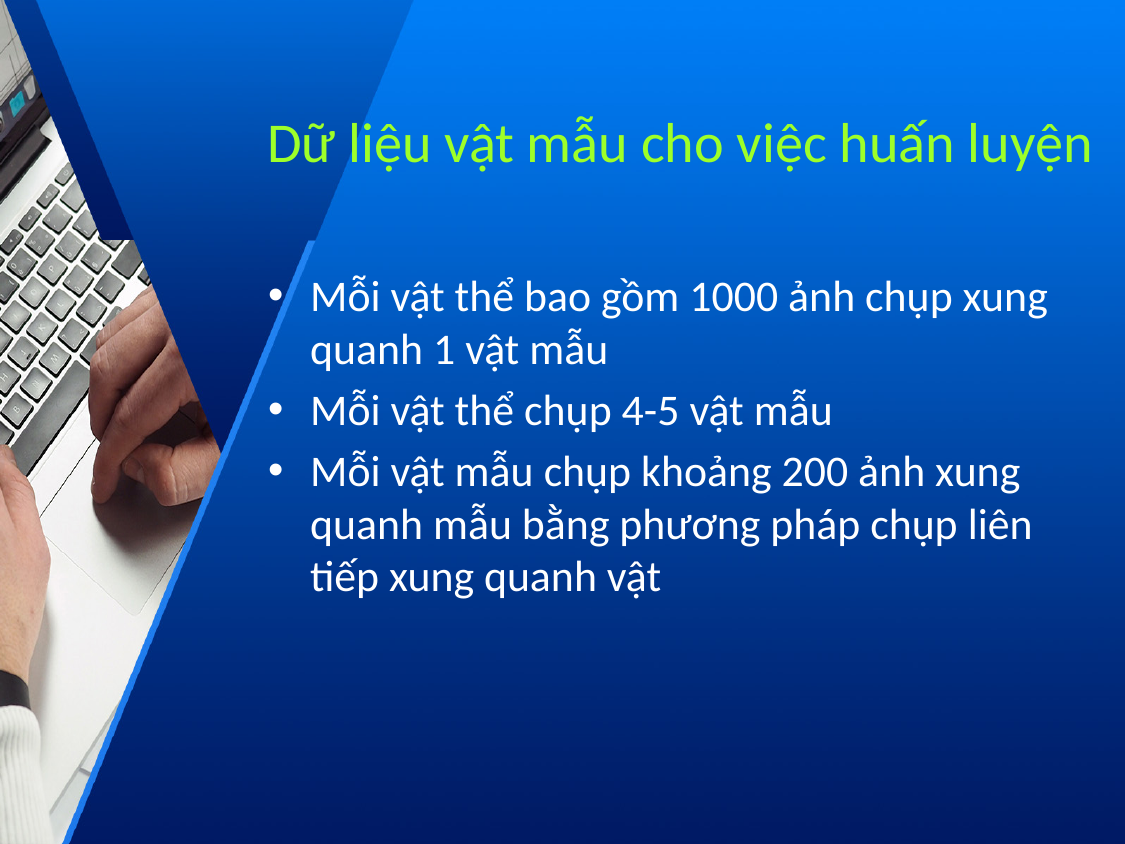

# Dữ liệu vật mẫu cho việc huấn luyện
Mỗi vật thể bao gồm 1000 ảnh chụp xung quanh 1 vật mẫu
Mỗi vật thể chụp 4-5 vật mẫu
Mỗi vật mẫu chụp khoảng 200 ảnh xung quanh mẫu bằng phương pháp chụp liên tiếp xung quanh vật